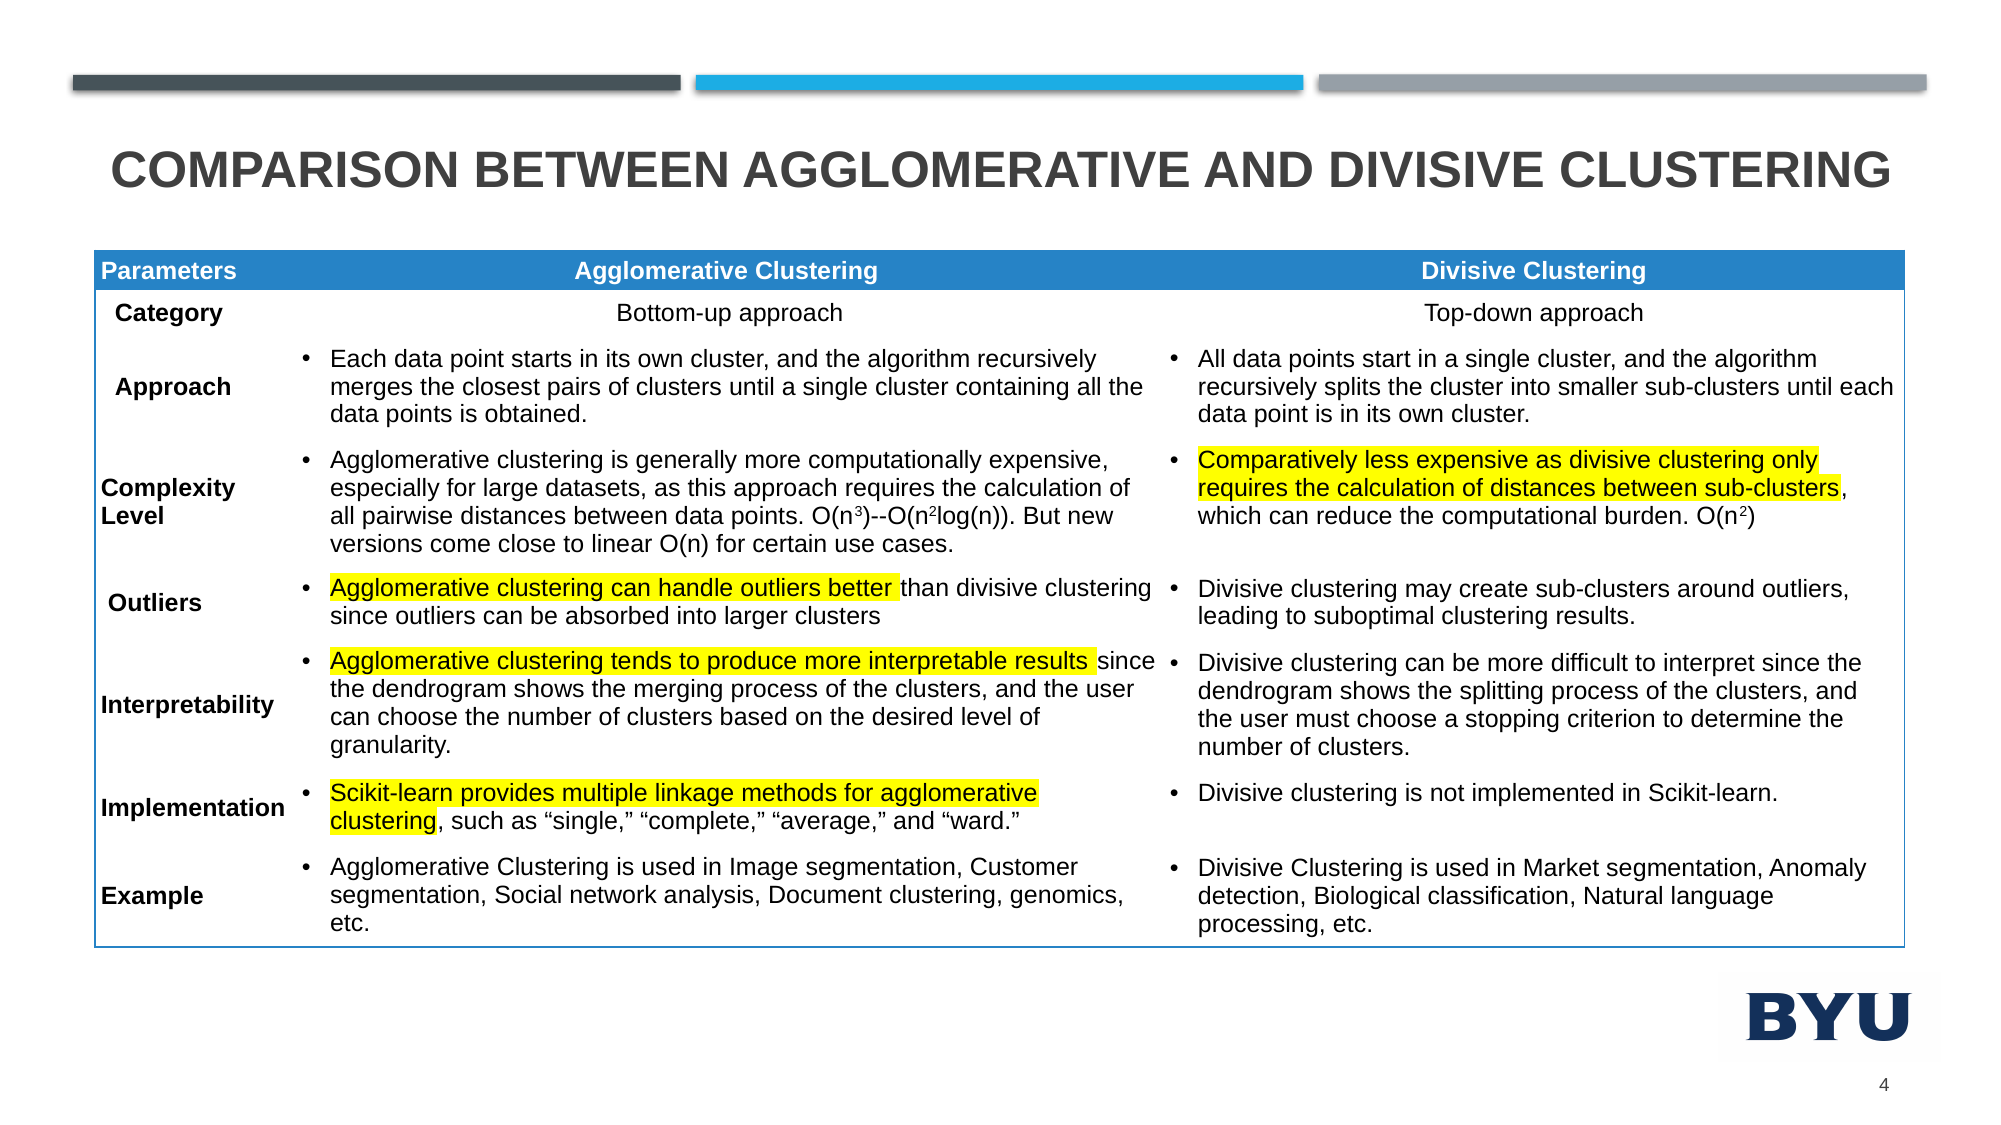

# Comparison between Agglomerative and Divisive Clustering
| Parameters | Agglomerative Clustering | Divisive Clustering |
| --- | --- | --- |
| Category | Bottom-up approach | Top-down approach |
| Approach | Each data point starts in its own cluster, and the algorithm recursively merges the closest pairs of clusters until a single cluster containing all the data points is obtained. | All data points start in a single cluster, and the algorithm recursively splits the cluster into smaller sub-clusters until each data point is in its own cluster. |
| Complexity     Level | Agglomerative clustering is generally more computationally expensive, especially for large datasets, as this approach requires the calculation of all pairwise distances between data points. O(n3)--O(n2log(n)). But new versions come close to linear O(n) for certain use cases. | Comparatively less expensive as divisive clustering only requires the calculation of distances between sub-clusters, which can reduce the computational burden. O(n2) |
| Outliers | Agglomerative clustering can handle outliers better than divisive clustering since outliers can be absorbed into larger clusters | Divisive clustering may create sub-clusters around outliers, leading to suboptimal clustering results. |
| Interpretability | Agglomerative clustering tends to produce more interpretable results since the dendrogram shows the merging process of the clusters, and the user can choose the number of clusters based on the desired level of granularity. | Divisive clustering can be more difficult to interpret since the dendrogram shows the splitting process of the clusters, and the user must choose a stopping criterion to determine the number of clusters. |
| Implementation | Scikit-learn provides multiple linkage methods for agglomerative clustering, such as “single,” “complete,” “average,” and “ward.” | Divisive clustering is not implemented in Scikit-learn. |
| Example | Agglomerative Clustering is used in Image segmentation, Customer segmentation, Social network analysis, Document clustering, genomics, etc. | Divisive Clustering is used in Market segmentation, Anomaly detection, Biological classification, Natural language processing, etc. |
4